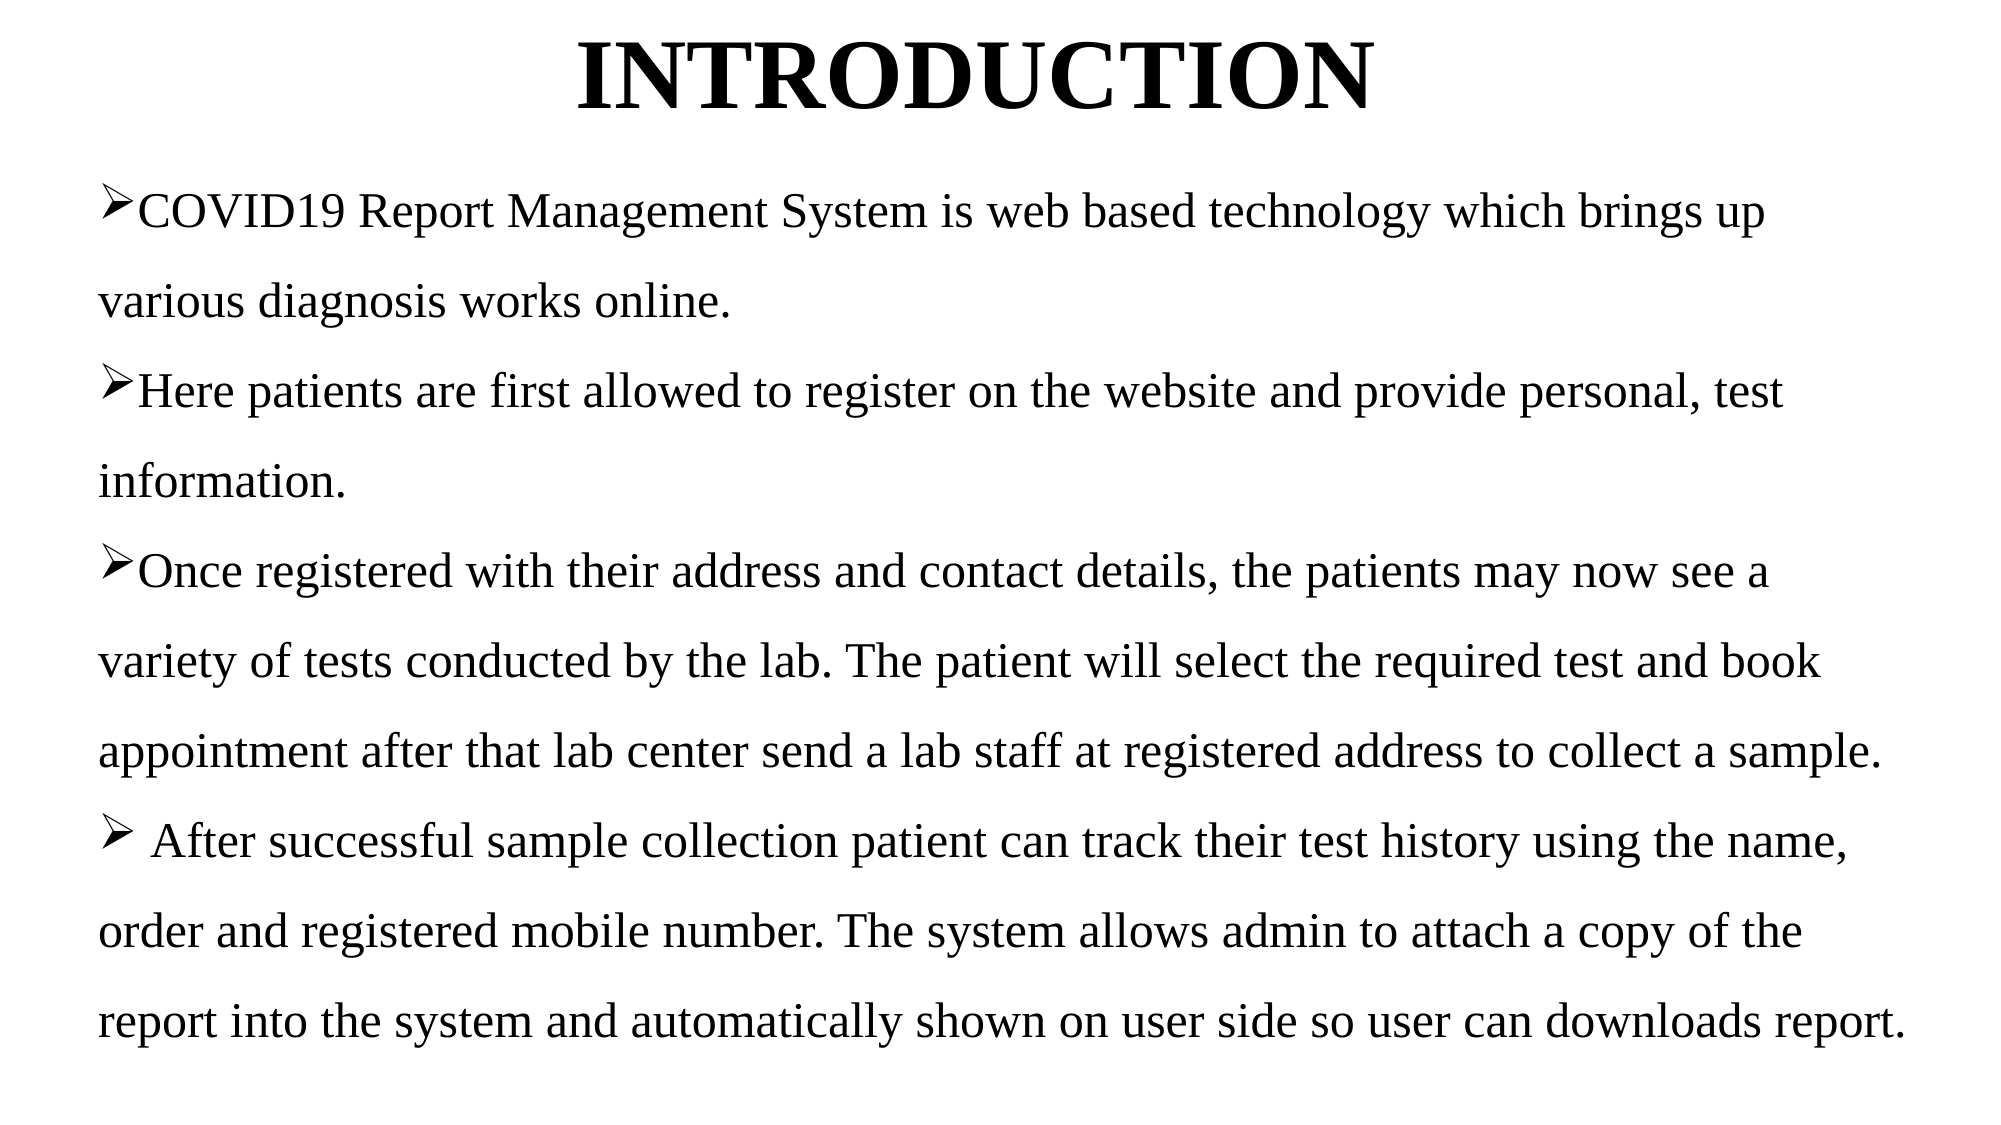

# INTRODUCTION
COVID19 Report Management System is web based technology which brings up various diagnosis works online.
Here patients are first allowed to register on the website and provide personal, test information.
Once registered with their address and contact details, the patients may now see a variety of tests conducted by the lab. The patient will select the required test and book appointment after that lab center send a lab staff at registered address to collect a sample.
 After successful sample collection patient can track their test history using the name, order and registered mobile number. The system allows admin to attach a copy of the report into the system and automatically shown on user side so user can downloads report.